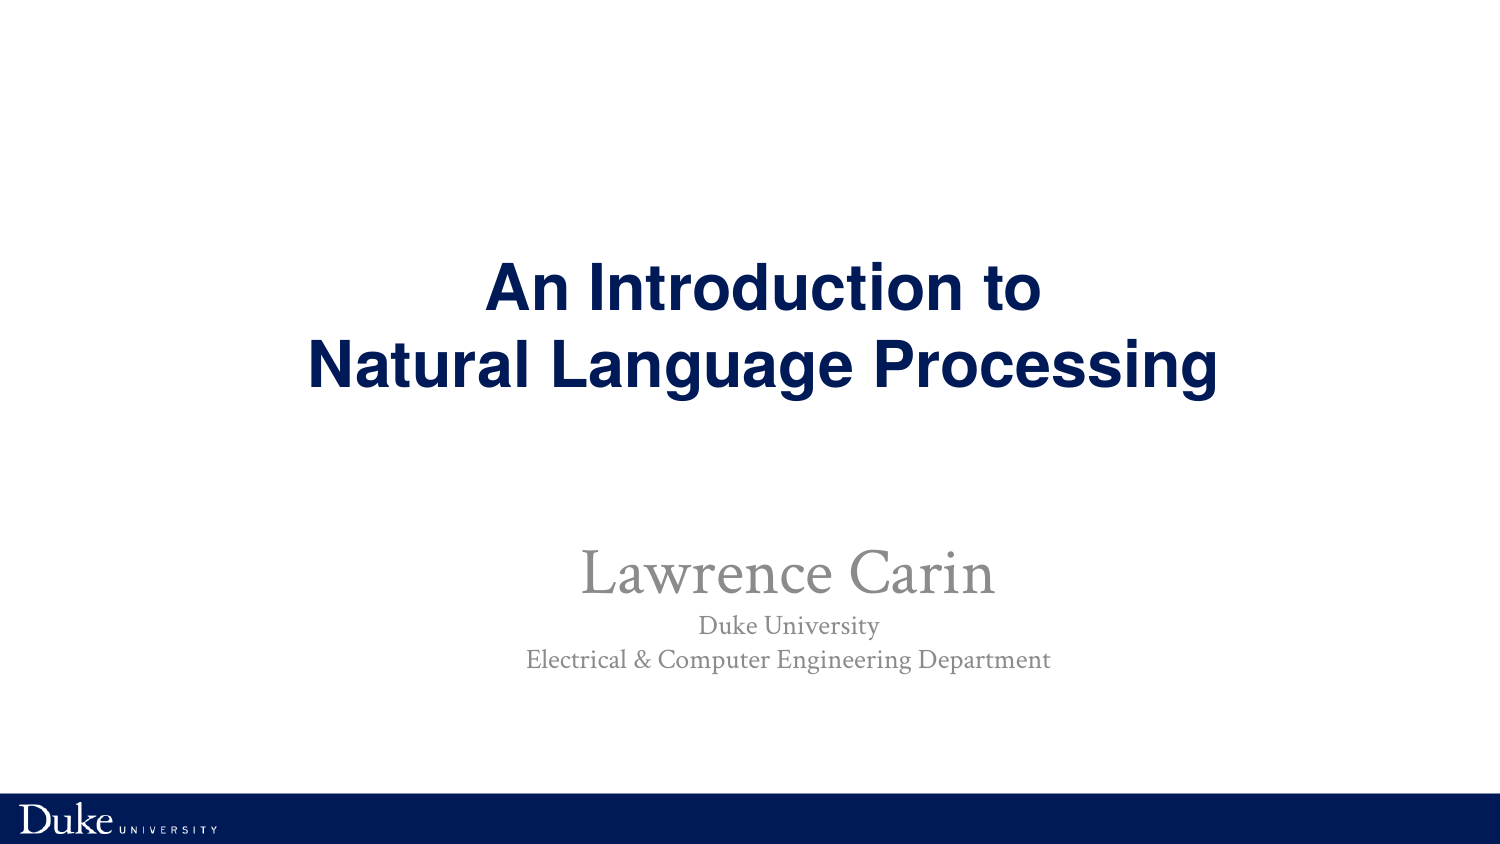

# An Introduction to Natural Language Processing
Lawrence Carin
Duke University
Electrical & Computer Engineering Department